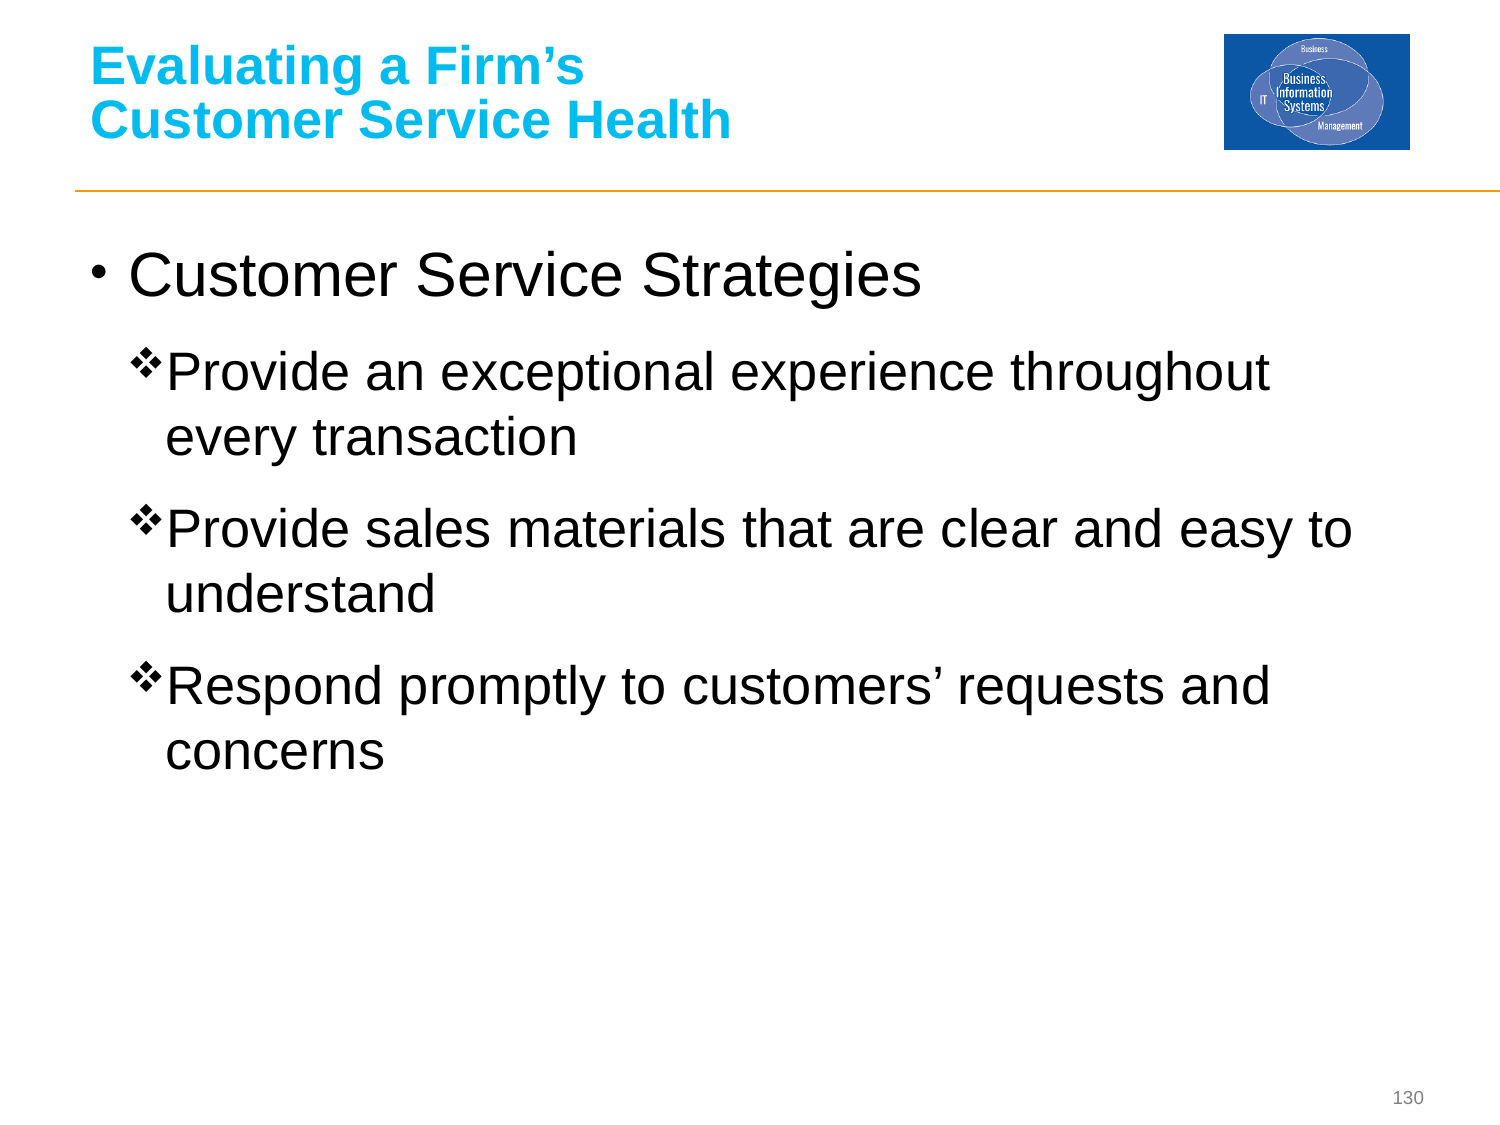

# Evaluating a Firm’s Customer Service Health
Customer Service Strategies
Provide an exceptional experience throughout every transaction
Provide sales materials that are clear and easy to understand
Respond promptly to customers’ requests and concerns